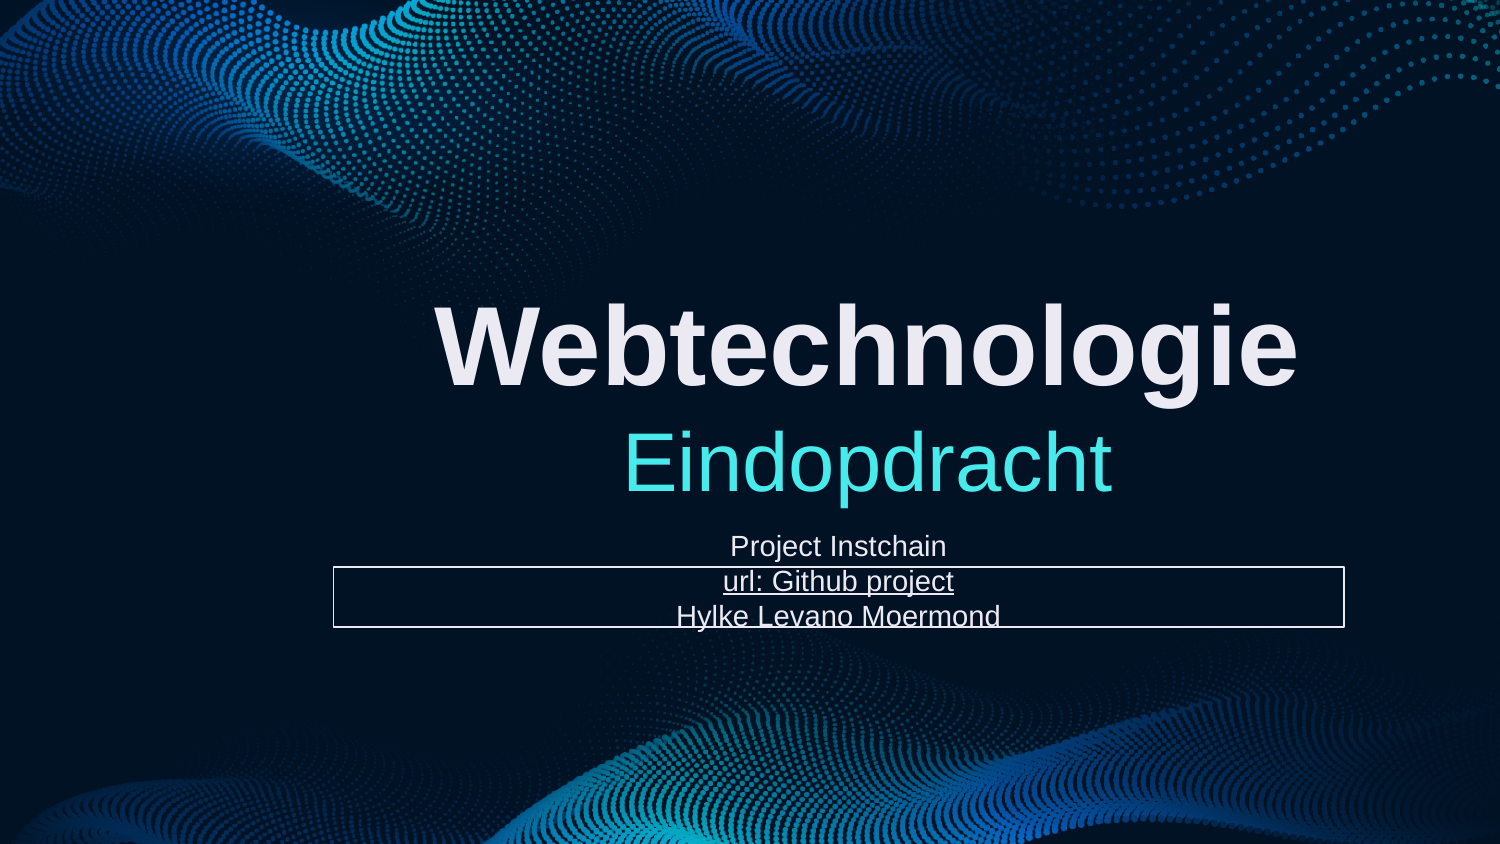

# Webtechnologie Eindopdracht
Project Instchain
url: Github project
Hylke Levano Moermond